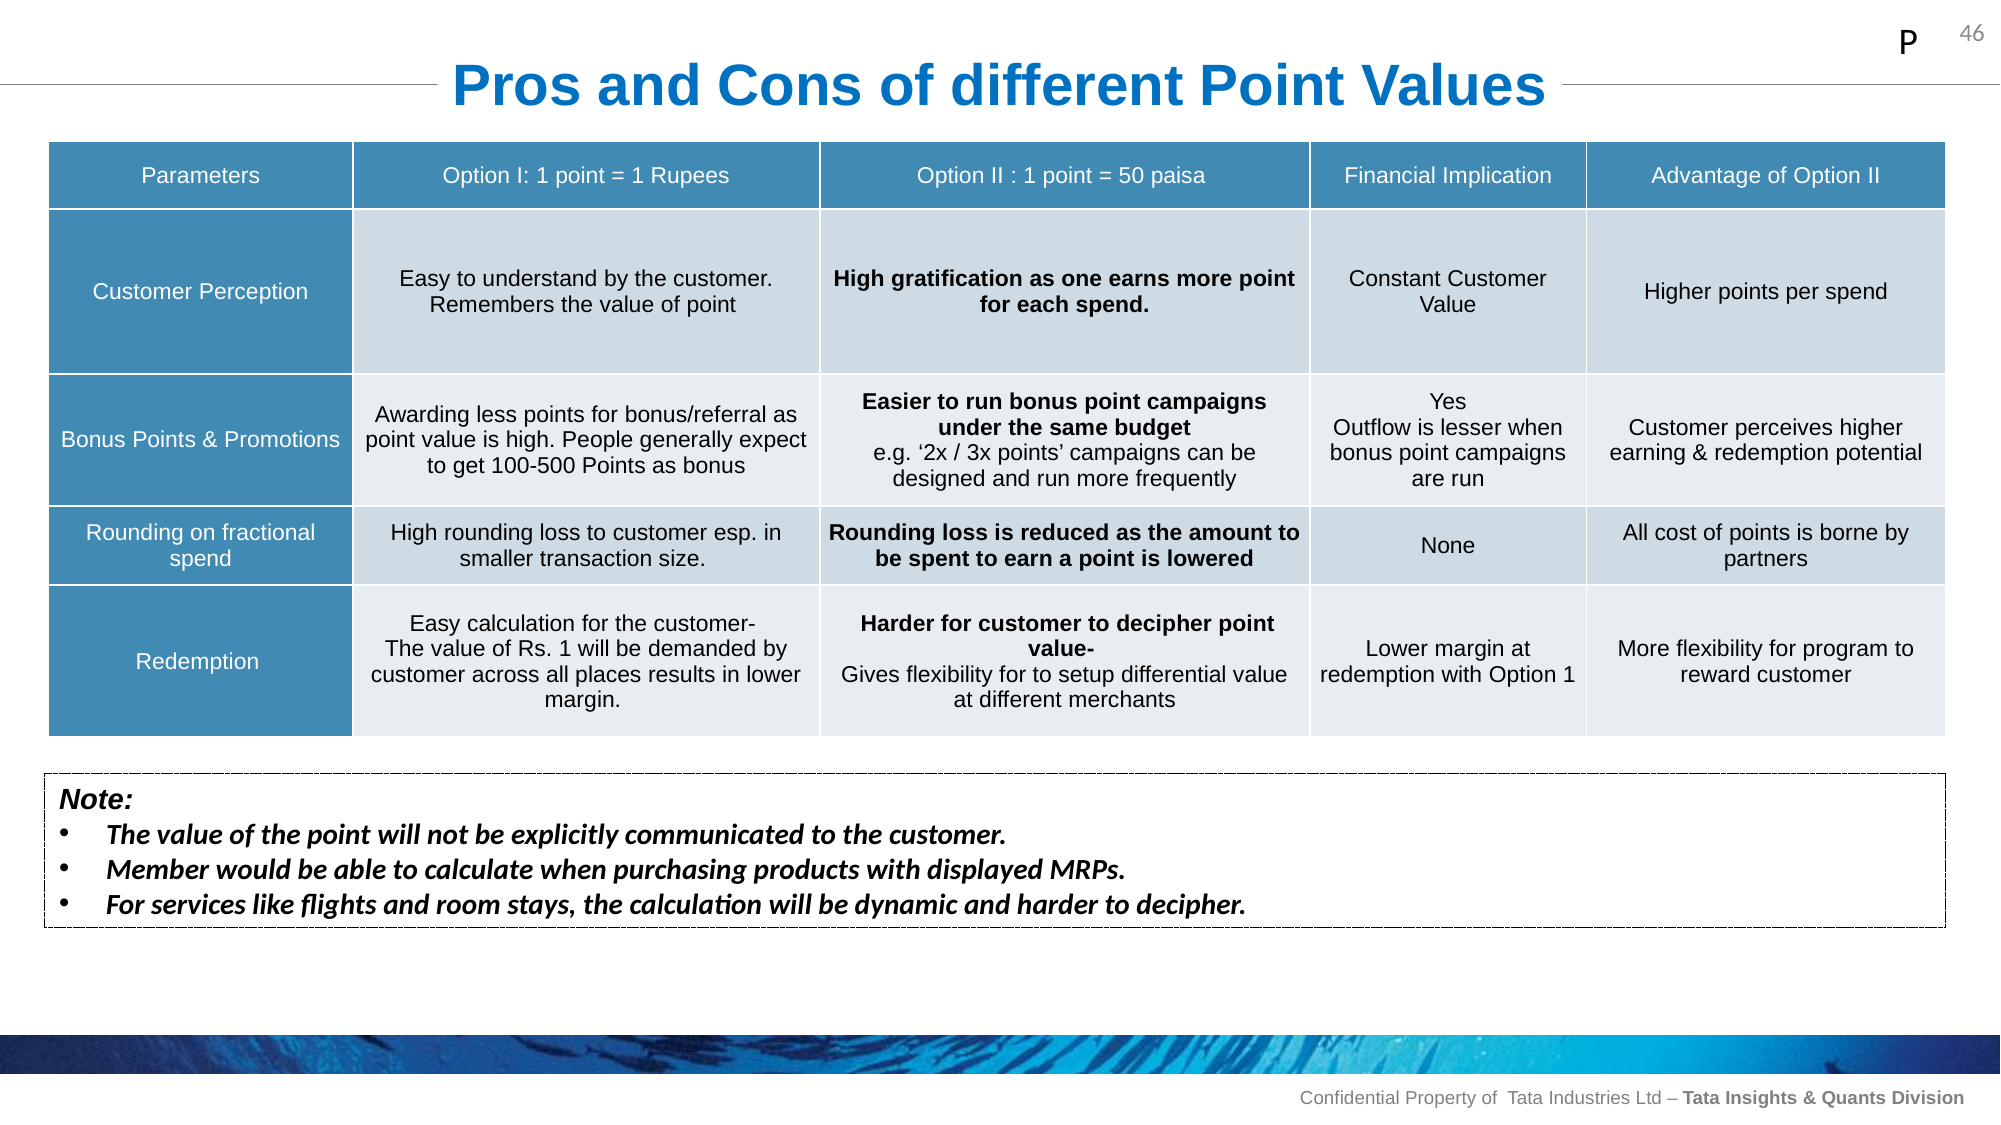

46
P
Pros and Cons of different Point Values
| Parameters | Option I: 1 point = 1 Rupees | Option II : 1 point = 50 paisa | Financial Implication | Advantage of Option II |
| --- | --- | --- | --- | --- |
| Customer Perception | Easy to understand by the customer. Remembers the value of point | High gratification as one earns more point for each spend. | Constant Customer Value | Higher points per spend |
| Bonus Points & Promotions | Awarding less points for bonus/referral as point value is high. People generally expect to get 100-500 Points as bonus | Easier to run bonus point campaigns under the same budget e.g. ‘2x / 3x points’ campaigns can be designed and run more frequently | Yes Outflow is lesser when bonus point campaigns are run | Customer perceives higher earning & redemption potential |
| Rounding on fractional spend | High rounding loss to customer esp. in smaller transaction size. | Rounding loss is reduced as the amount to be spent to earn a point is lowered | None | All cost of points is borne by partners |
| Redemption | Easy calculation for the customer- The value of Rs. 1 will be demanded by customer across all places results in lower margin. | Harder for customer to decipher point value- Gives flexibility for to setup differential value at different merchants | Lower margin at redemption with Option 1 | More flexibility for program to reward customer |
Note:
The value of the point will not be explicitly communicated to the customer.
Member would be able to calculate when purchasing products with displayed MRPs.
For services like flights and room stays, the calculation will be dynamic and harder to decipher.